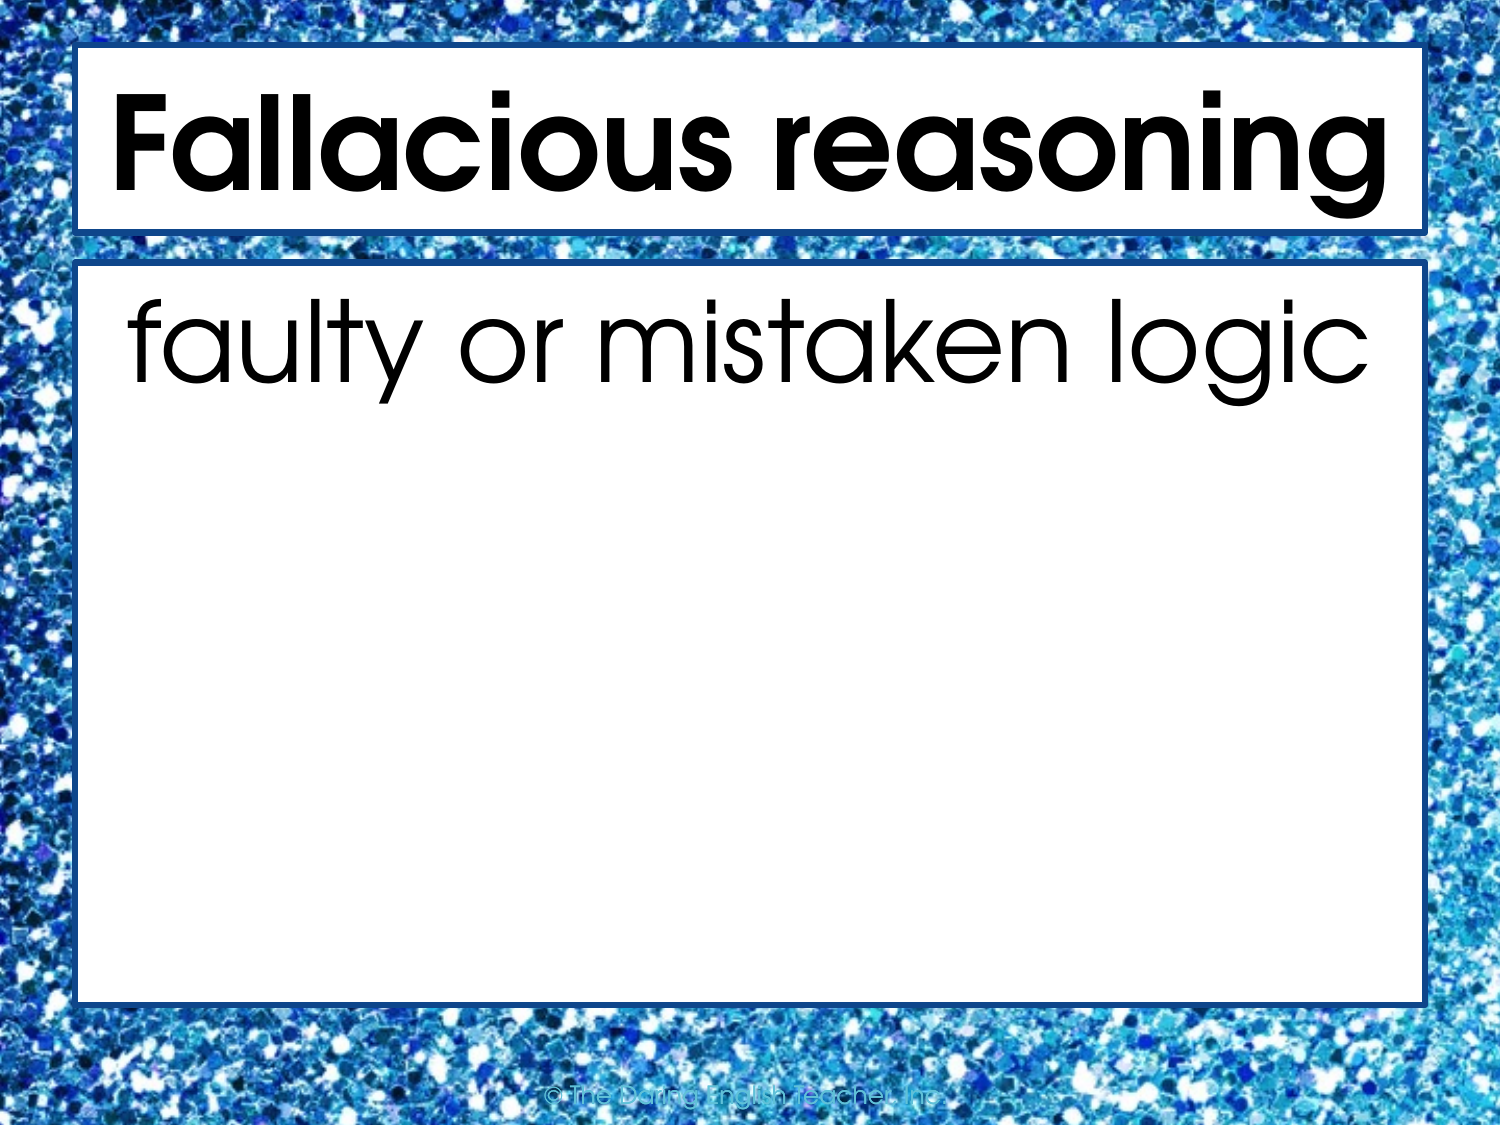

# Fallacious reasoning
faulty or mistaken logic